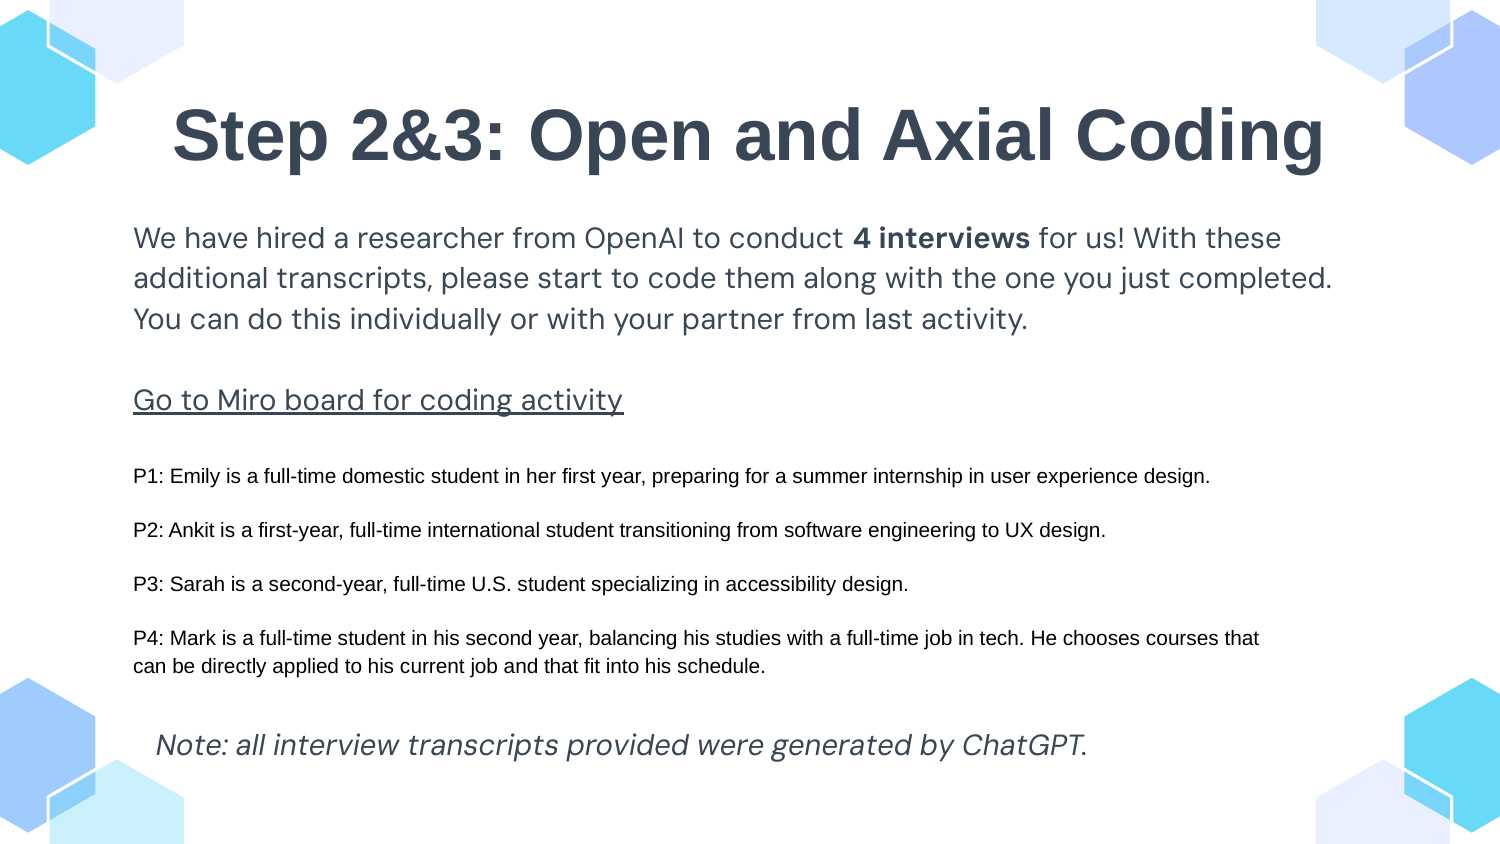

# Step 2&3: Open and Axial Coding
We have hired a researcher from OpenAI to conduct 4 interviews for us! With these additional transcripts, please start to code them along with the one you just completed. You can do this individually or with your partner from last activity.

Go to Miro board for coding activity
P1: Emily is a full-time domestic student in her first year, preparing for a summer internship in user experience design.
P2: Ankit is a first-year, full-time international student transitioning from software engineering to UX design.
P3: Sarah is a second-year, full-time U.S. student specializing in accessibility design.
P4: Mark is a full-time student in his second year, balancing his studies with a full-time job in tech. He chooses courses that can be directly applied to his current job and that fit into his schedule.
Note: all interview transcripts provided were generated by ChatGPT.